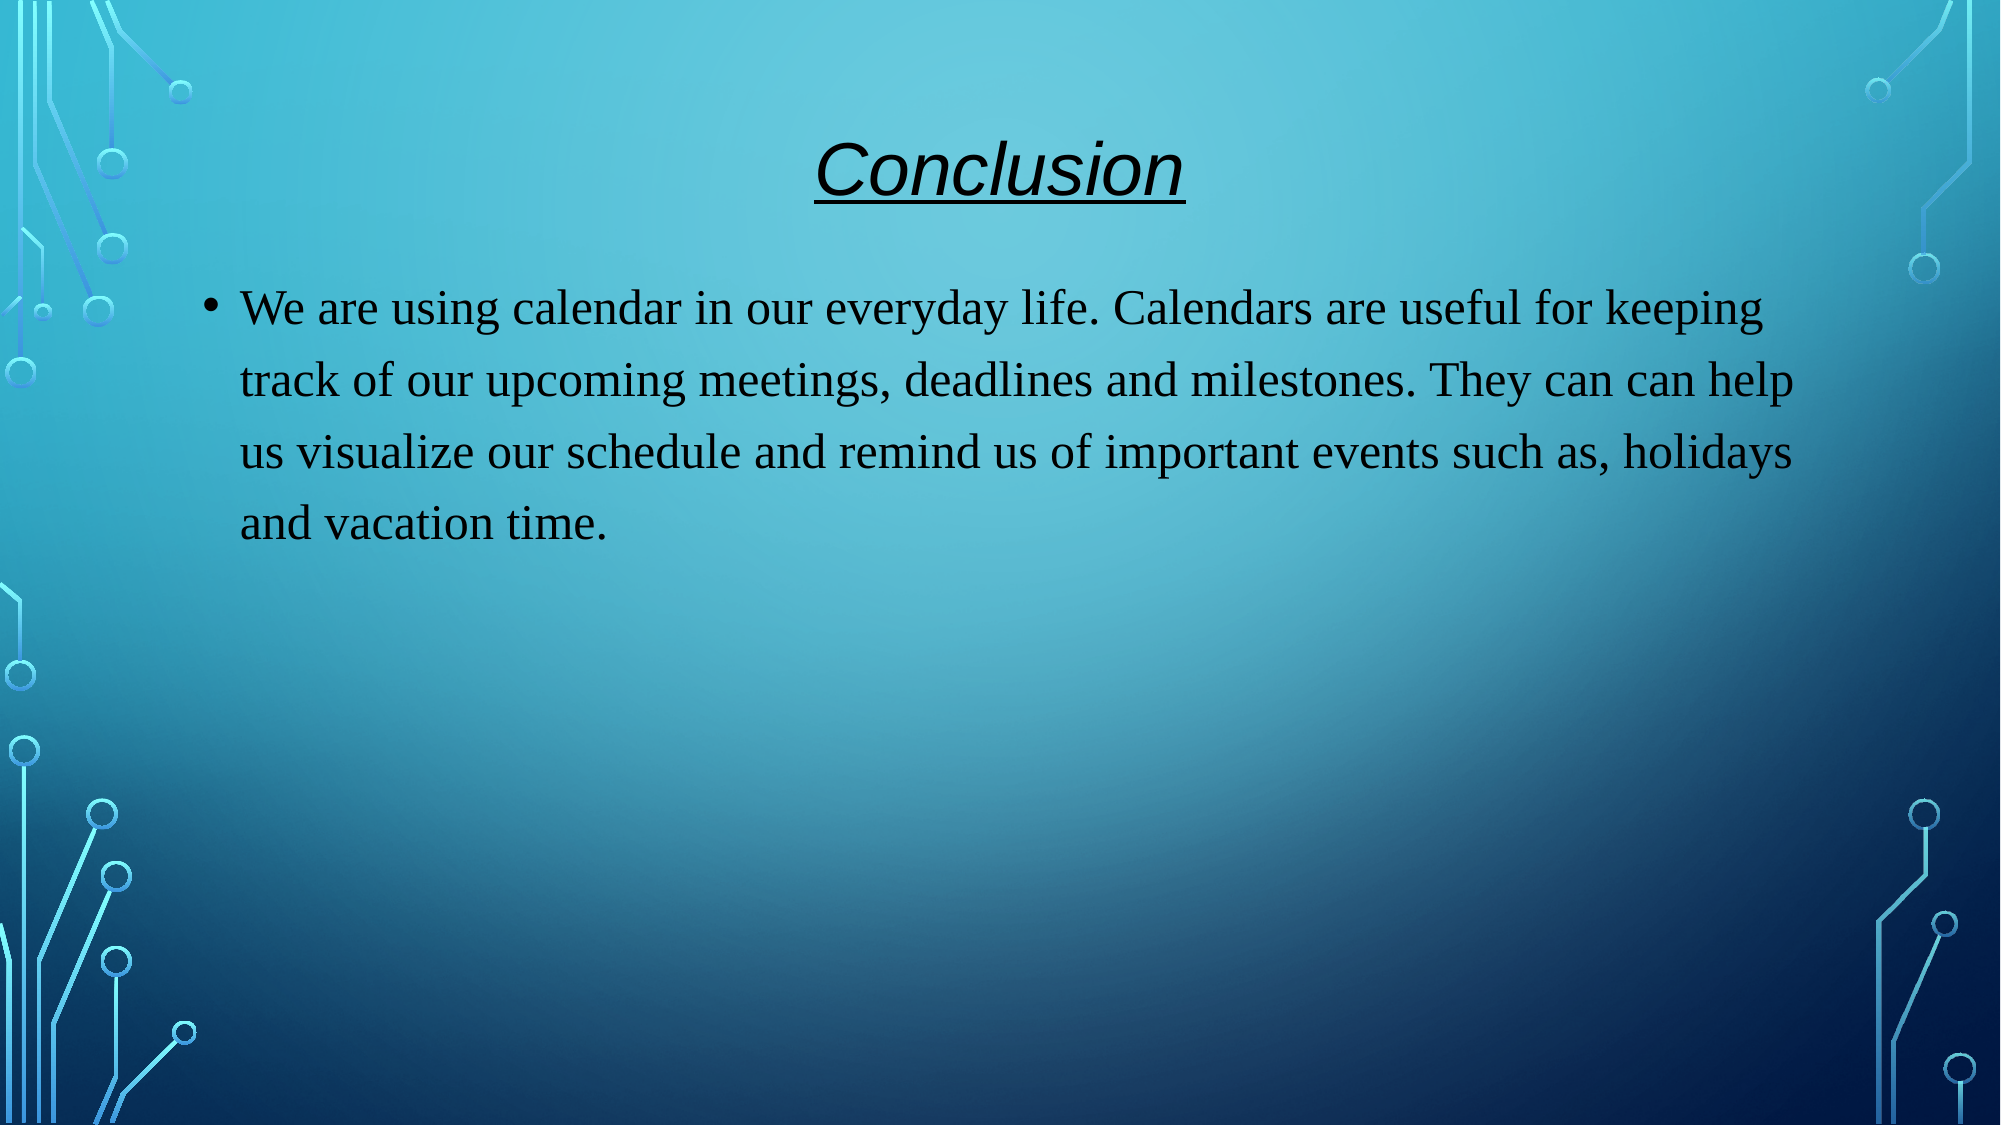

# Conclusion
We are using calendar in our everyday life. Calendars are useful for keeping track of our upcoming meetings, deadlines and milestones. They can can help us visualize our schedule and remind us of important events such as, holidays and vacation time.